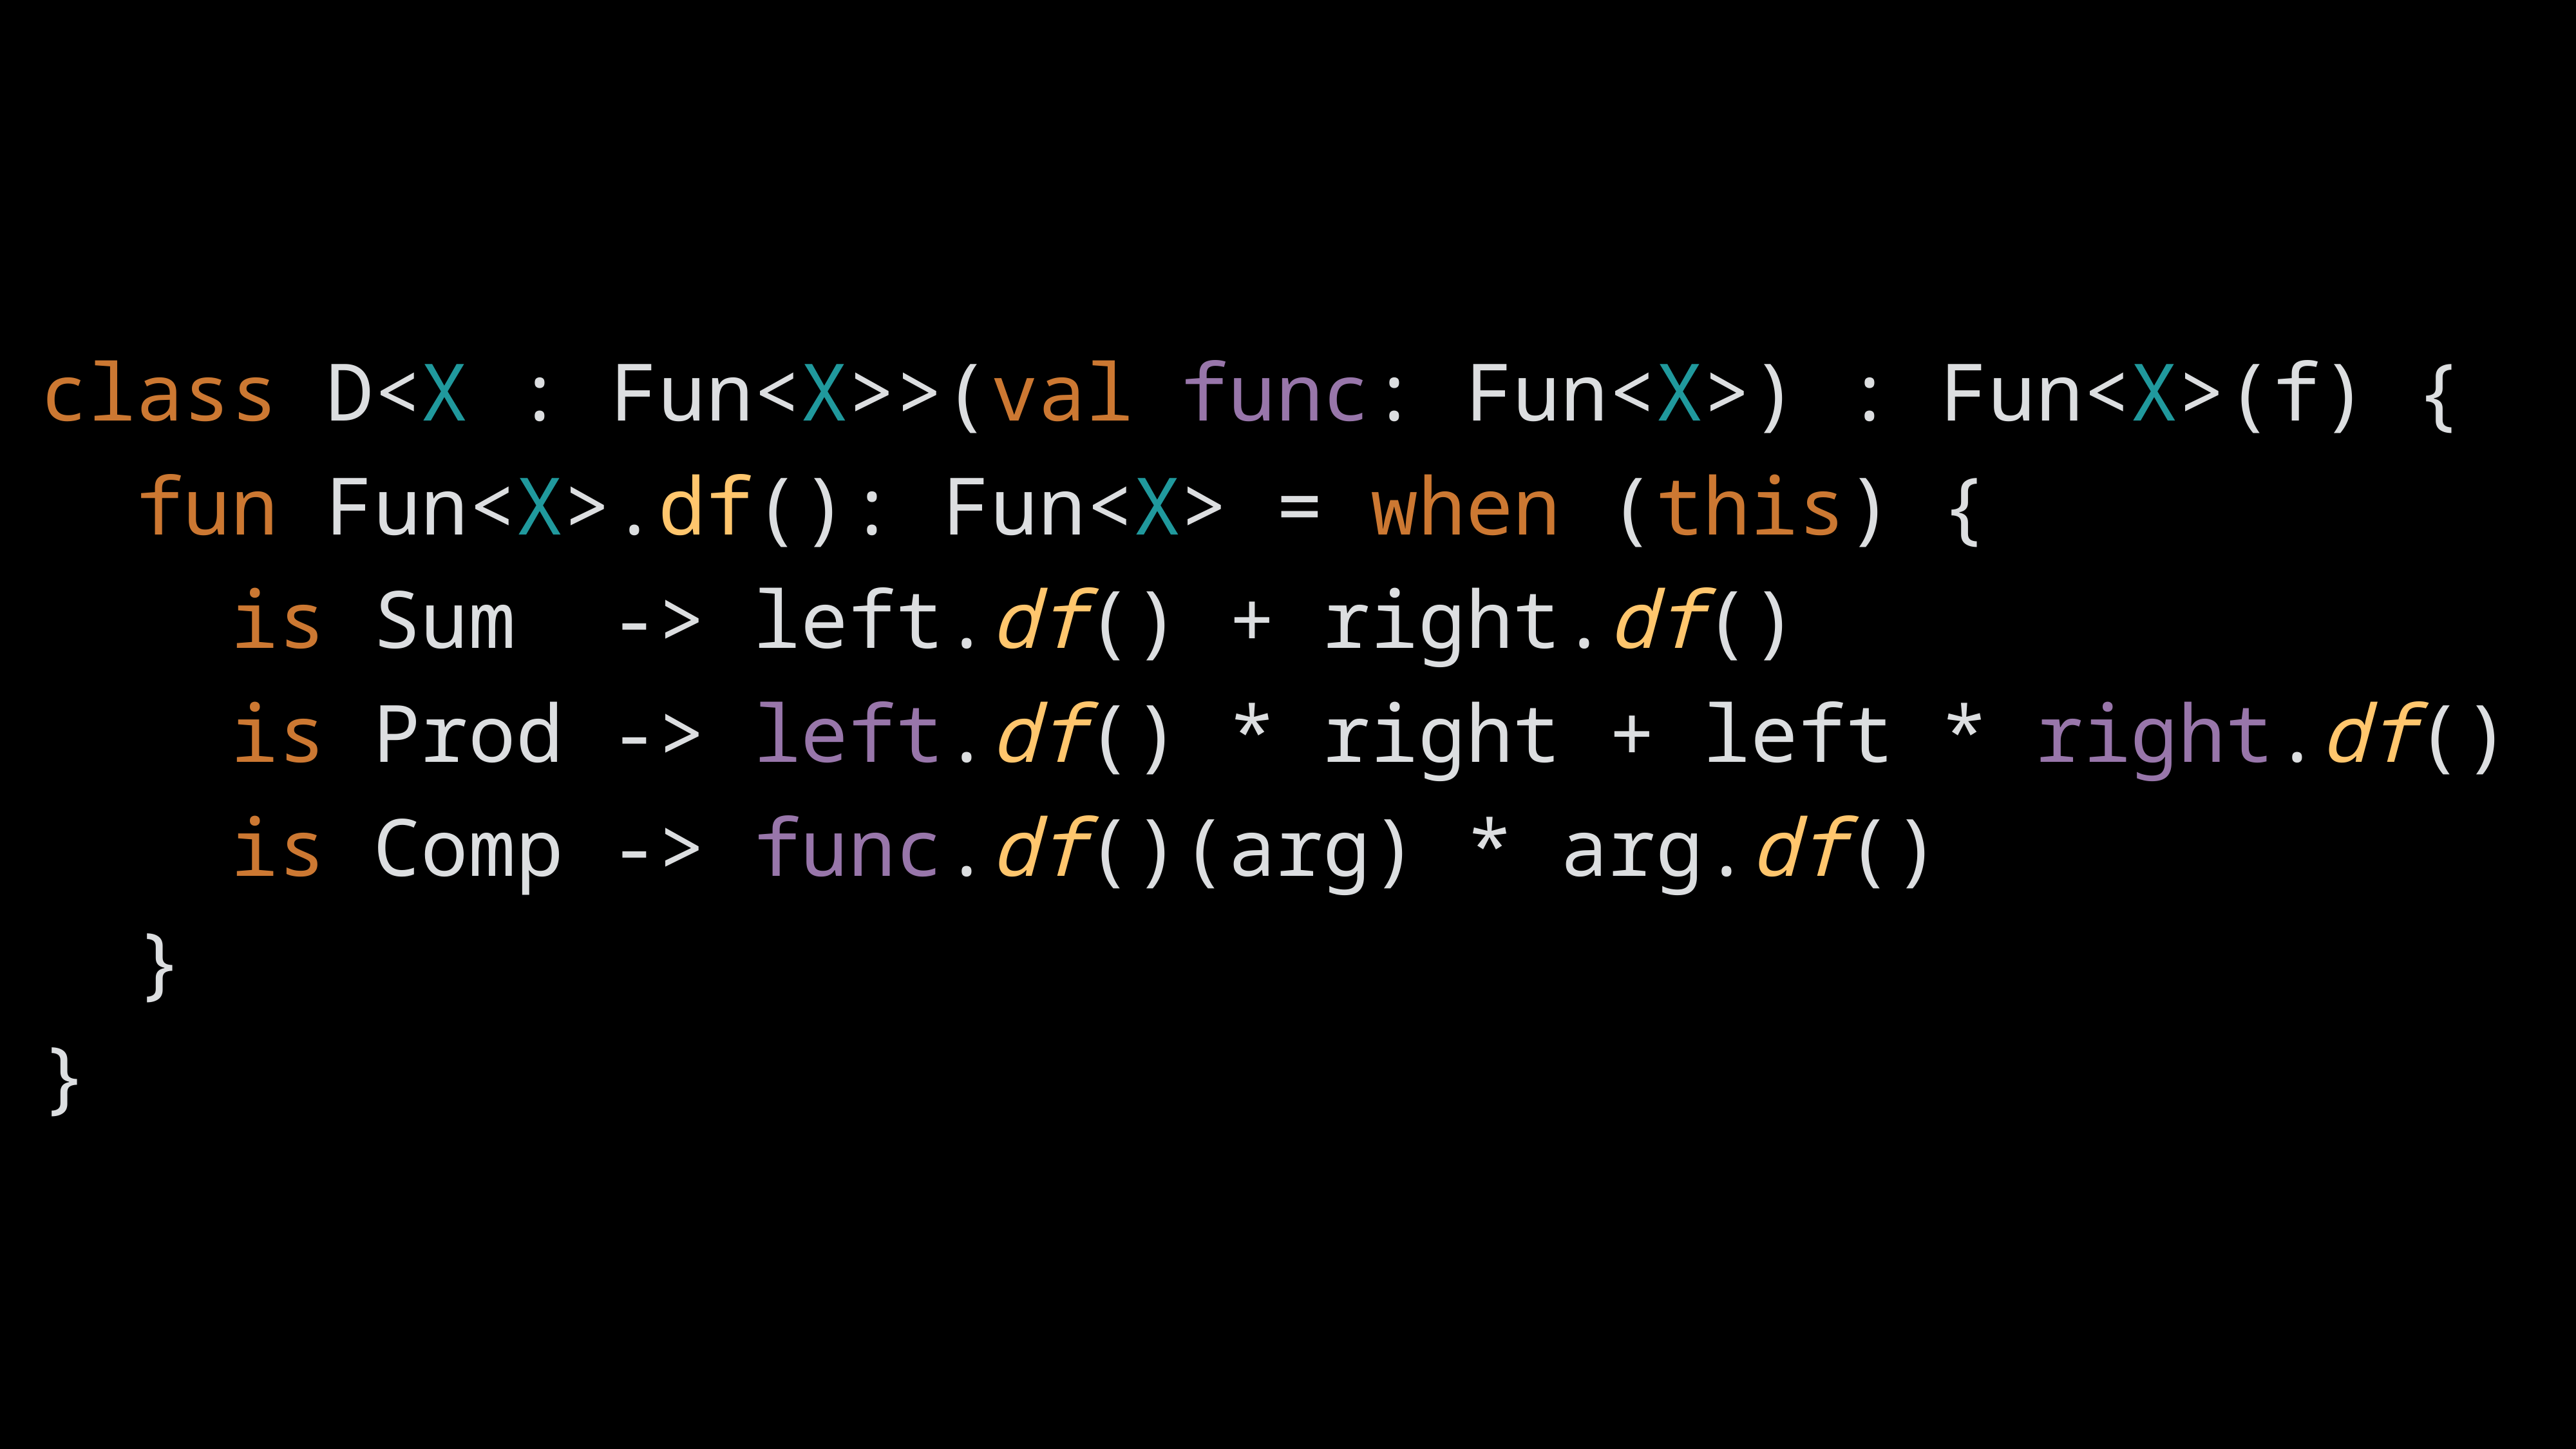

class D<X : Fun<X>>(val func: Fun<X>) : Fun<X>(f) {
  fun Fun<X>.df(): Fun<X> = when (this) {
    is Sum  -> left.df() + right.df()
    is Prod -> left.df() * right + left * right.df()
    is Comp -> func.df()(arg) * arg.df()
  }
}